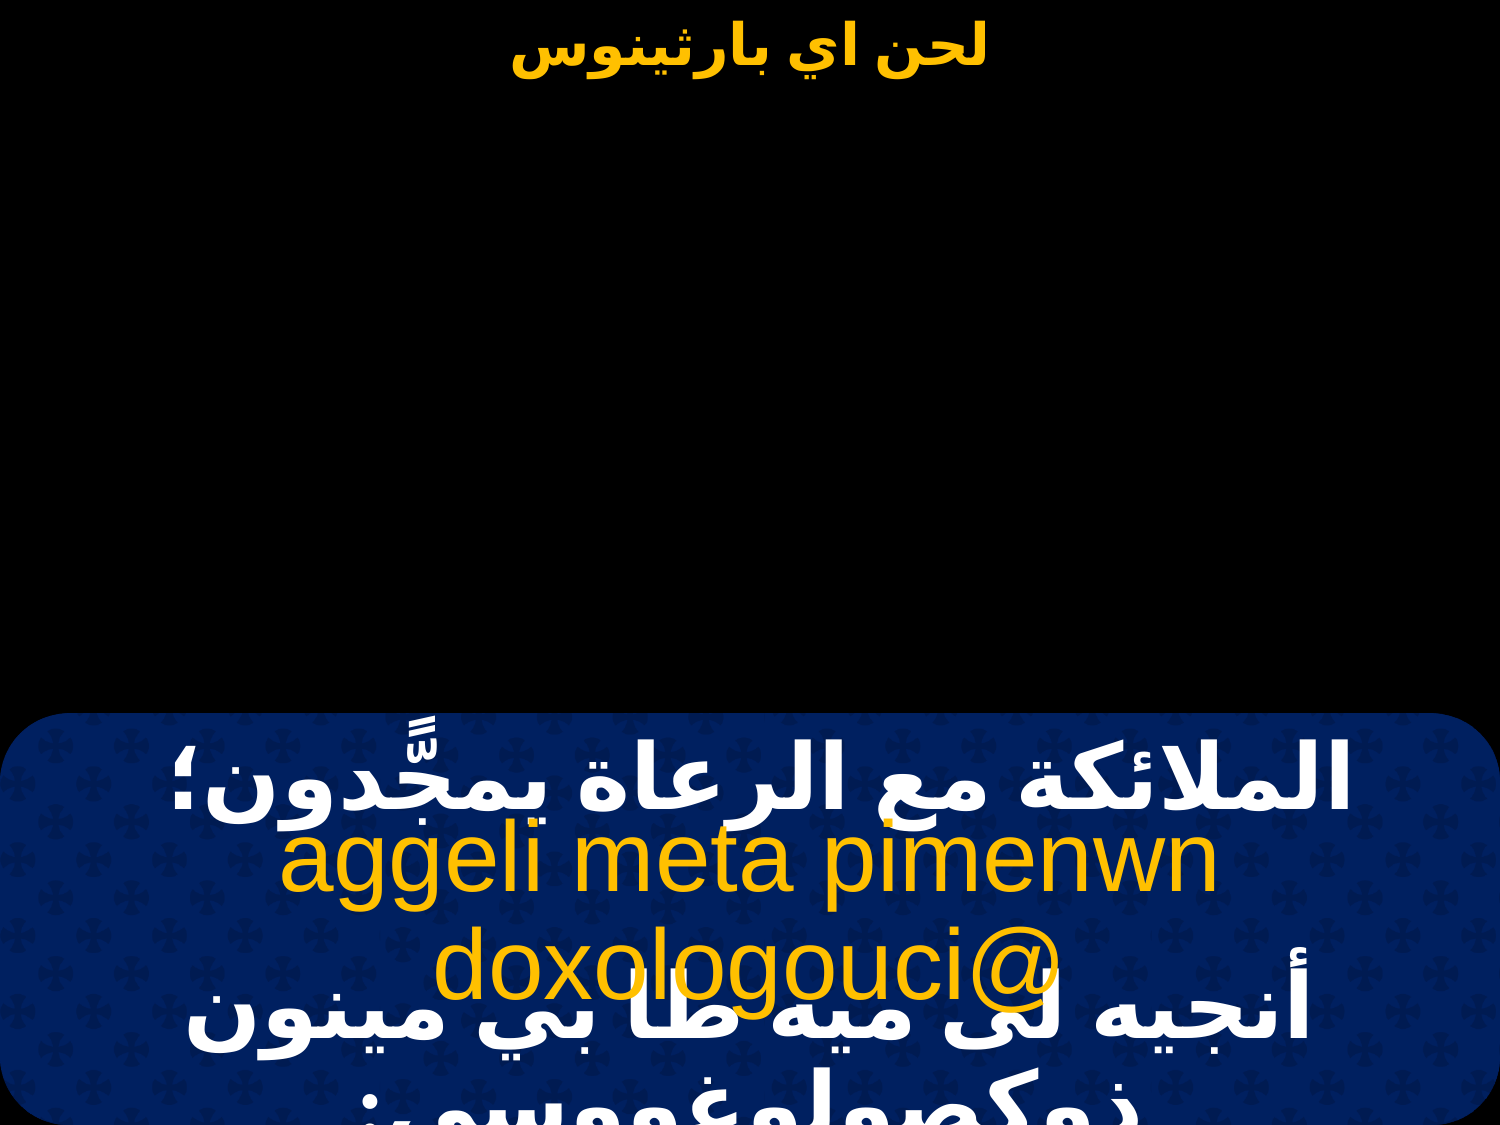

# الملائكة مع الرعاة يمجًّدون؛
aggeli meta pimenwn doxologouci@
أنجيه لى ميه طا بي مينون ذوكصولوغووسي: